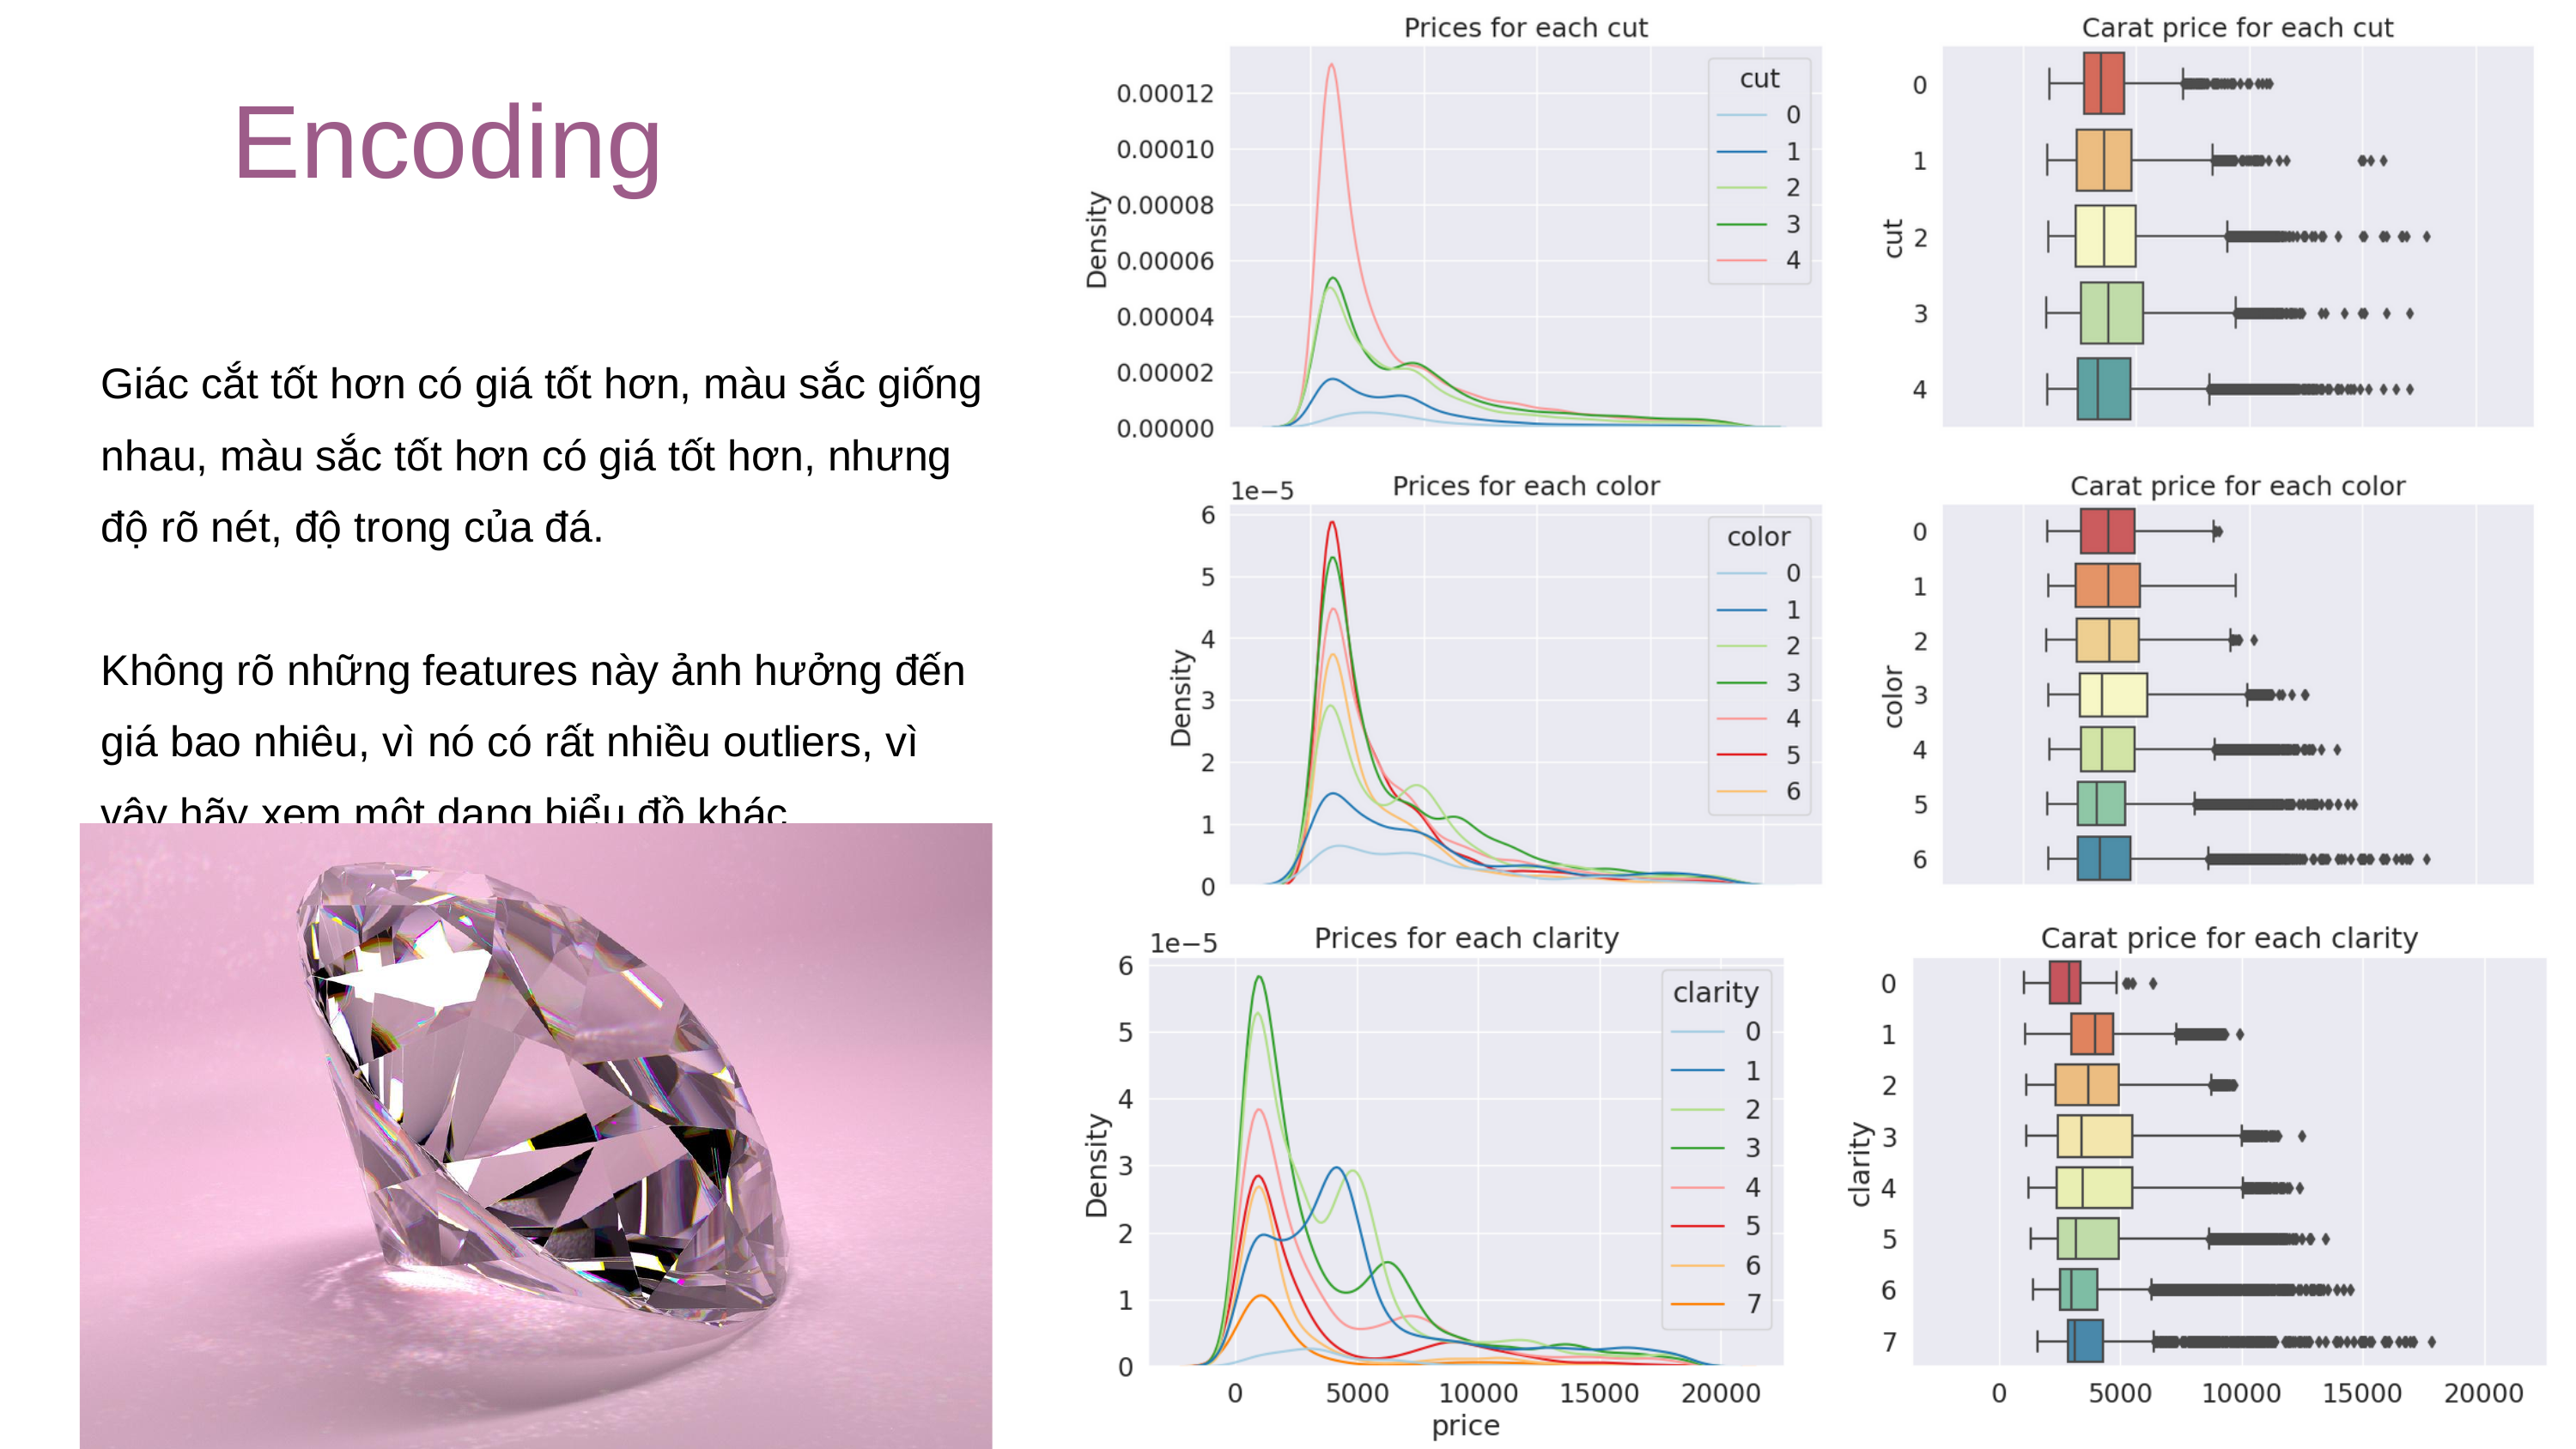

Encoding
Giác cắt tốt hơn có giá tốt hơn, màu sắc giống nhau, màu sắc tốt hơn có giá tốt hơn, nhưng độ rõ nét, độ trong của đá.

Không rõ những features này ảnh hưởng đến giá bao nhiêu, vì nó có rất nhiều outliers, vì vậy hãy xem một dạng biểu đồ khác